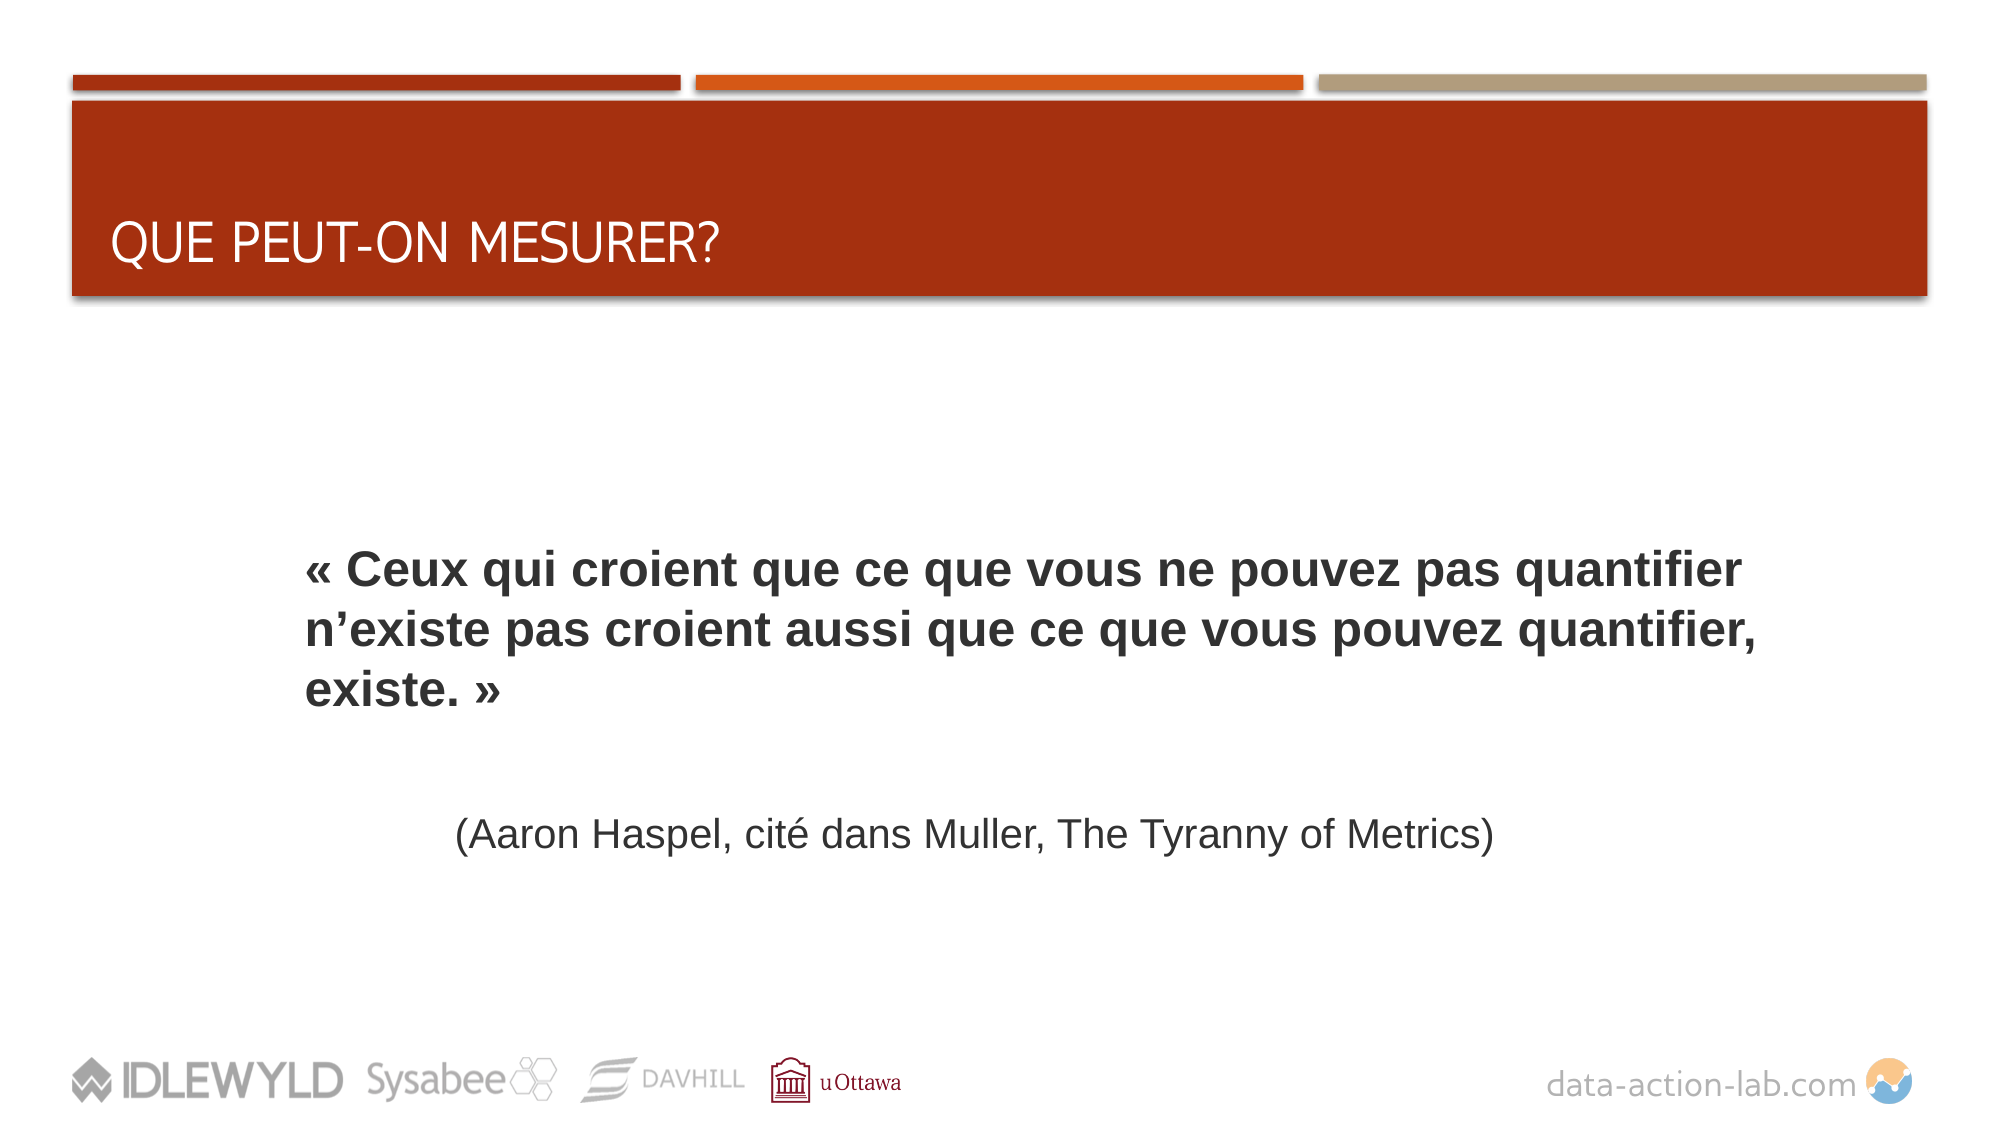

# Que peut-on mesurer?
« Ceux qui croient que ce que vous ne pouvez pas quantifier n’existe pas croient aussi que ce que vous pouvez quantifier, existe. »
	(Aaron Haspel, cité dans Muller, The Tyranny of Metrics)